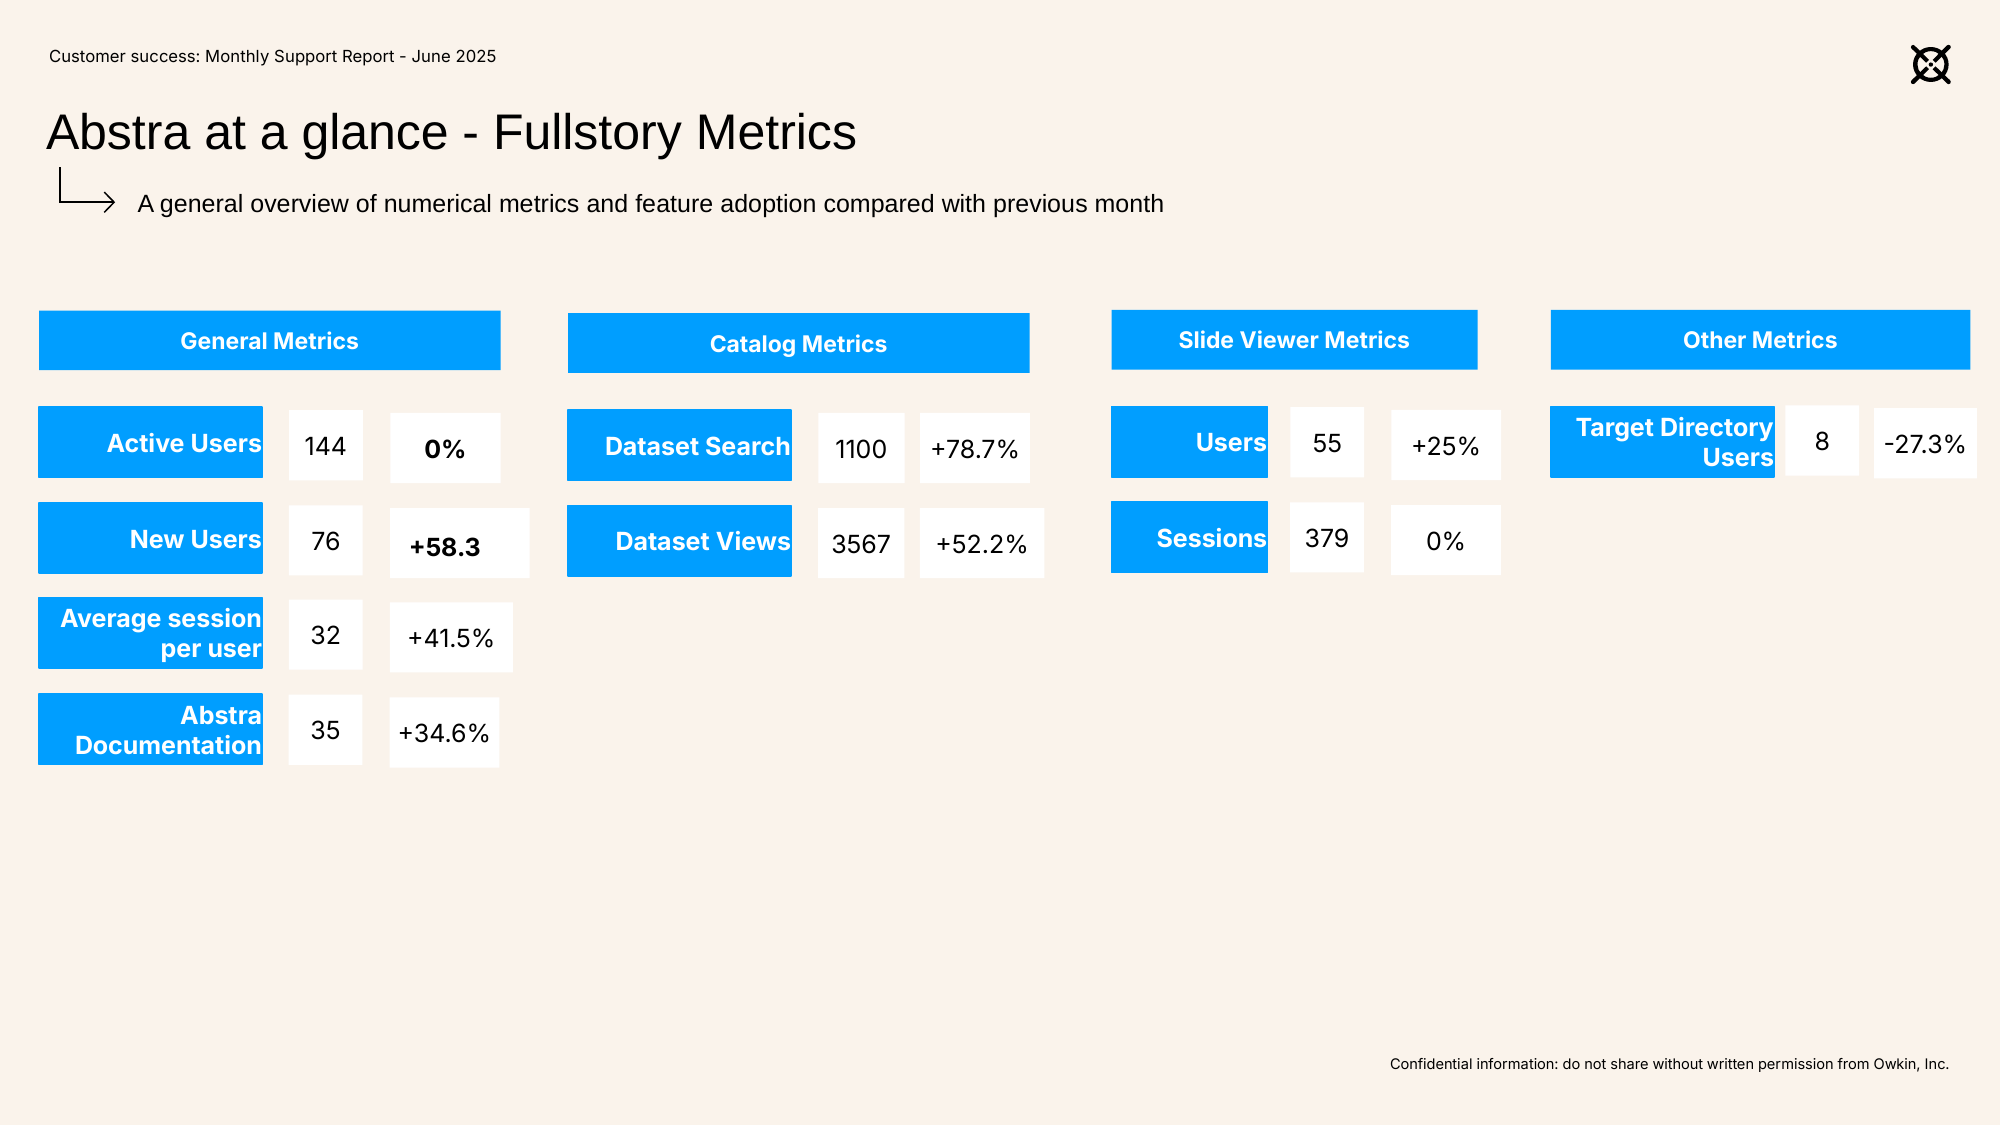

Customer success: Monthly Support Report - June 2025
# Abstra at a glance - Fullstory Metrics

A general overview of numerical metrics and feature adoption compared with previous month
Slide Viewer Metrics
Other Metrics
General Metrics
Catalog Metrics
8
Target Directory Users
Users
Active Users
55
-27.3%
Dataset Search
+25%
144
0%
1100
+78.7%
Sessions
379
New Users
0%
76
Dataset Views
+52.2%
+58.3%
3567
Average session
 per user
32
+41.5%
Abstra
Documentation
35
+34.6%